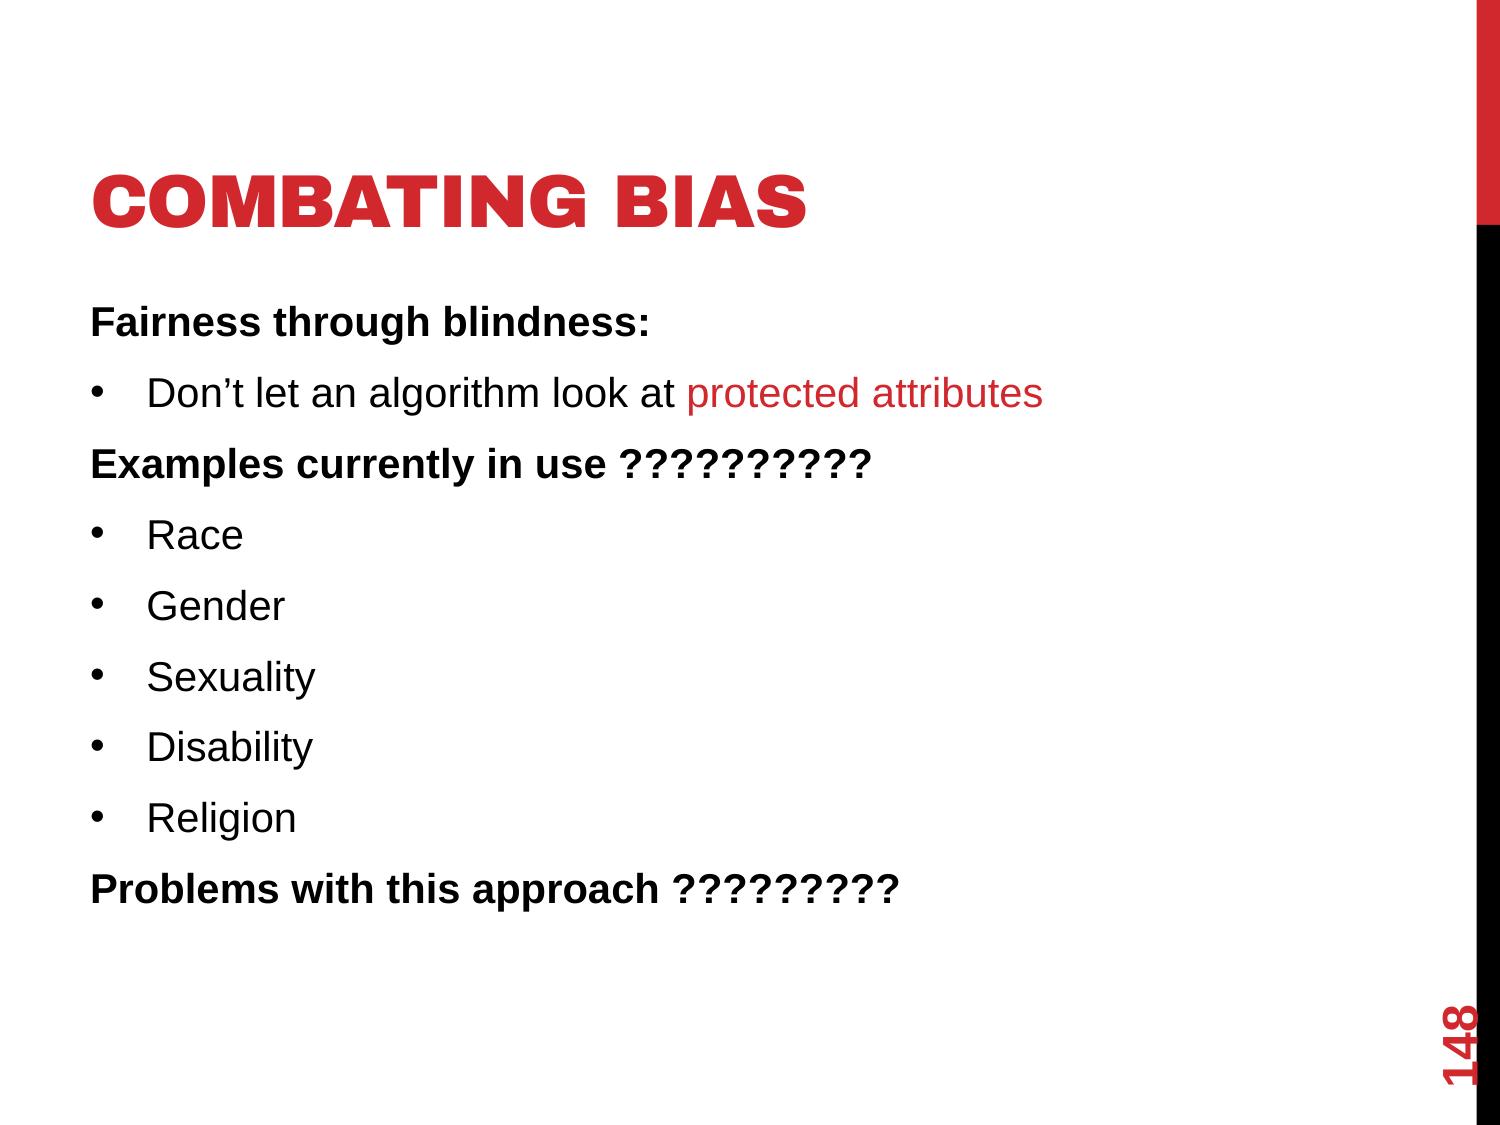

# Combating bias
Fairness through blindness:
Don’t let an algorithm look at protected attributes
Examples currently in use ??????????
Race
Gender
Sexuality
Disability
Religion
Problems with this approach ?????????

148